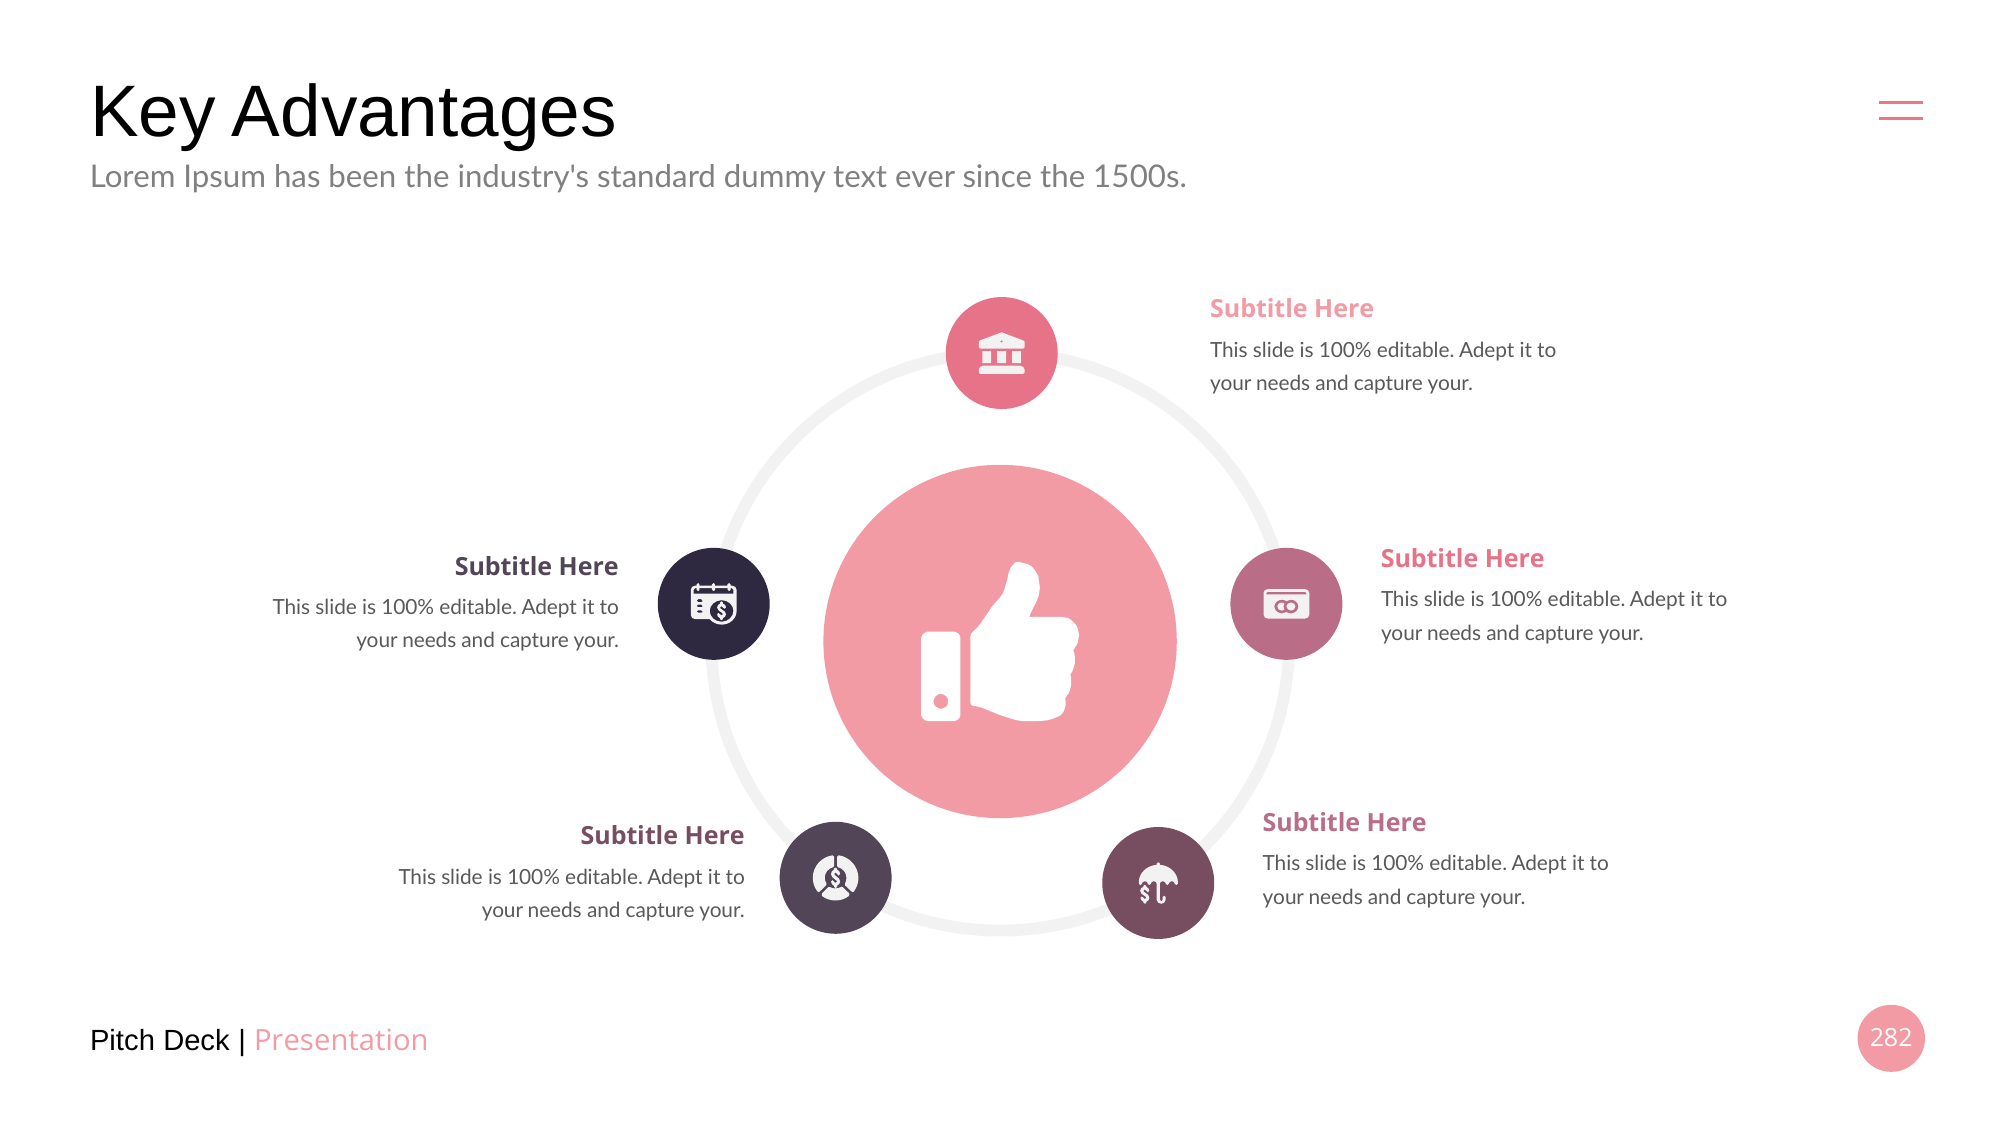

# Key Advantages
Lorem Ipsum has been the industry's standard dummy text ever since the 1500s.
Subtitle Here

This slide is 100% editable. Adept it to your needs and capture your.

Subtitle Here
Subtitle Here

This slide is 100% editable. Adept it to your needs and capture your.
This slide is 100% editable. Adept it to your needs and capture your.

Subtitle Here
Subtitle Here

This slide is 100% editable. Adept it to your needs and capture your.
This slide is 100% editable. Adept it to your needs and capture your.

Pitch Deck | Presentation
282